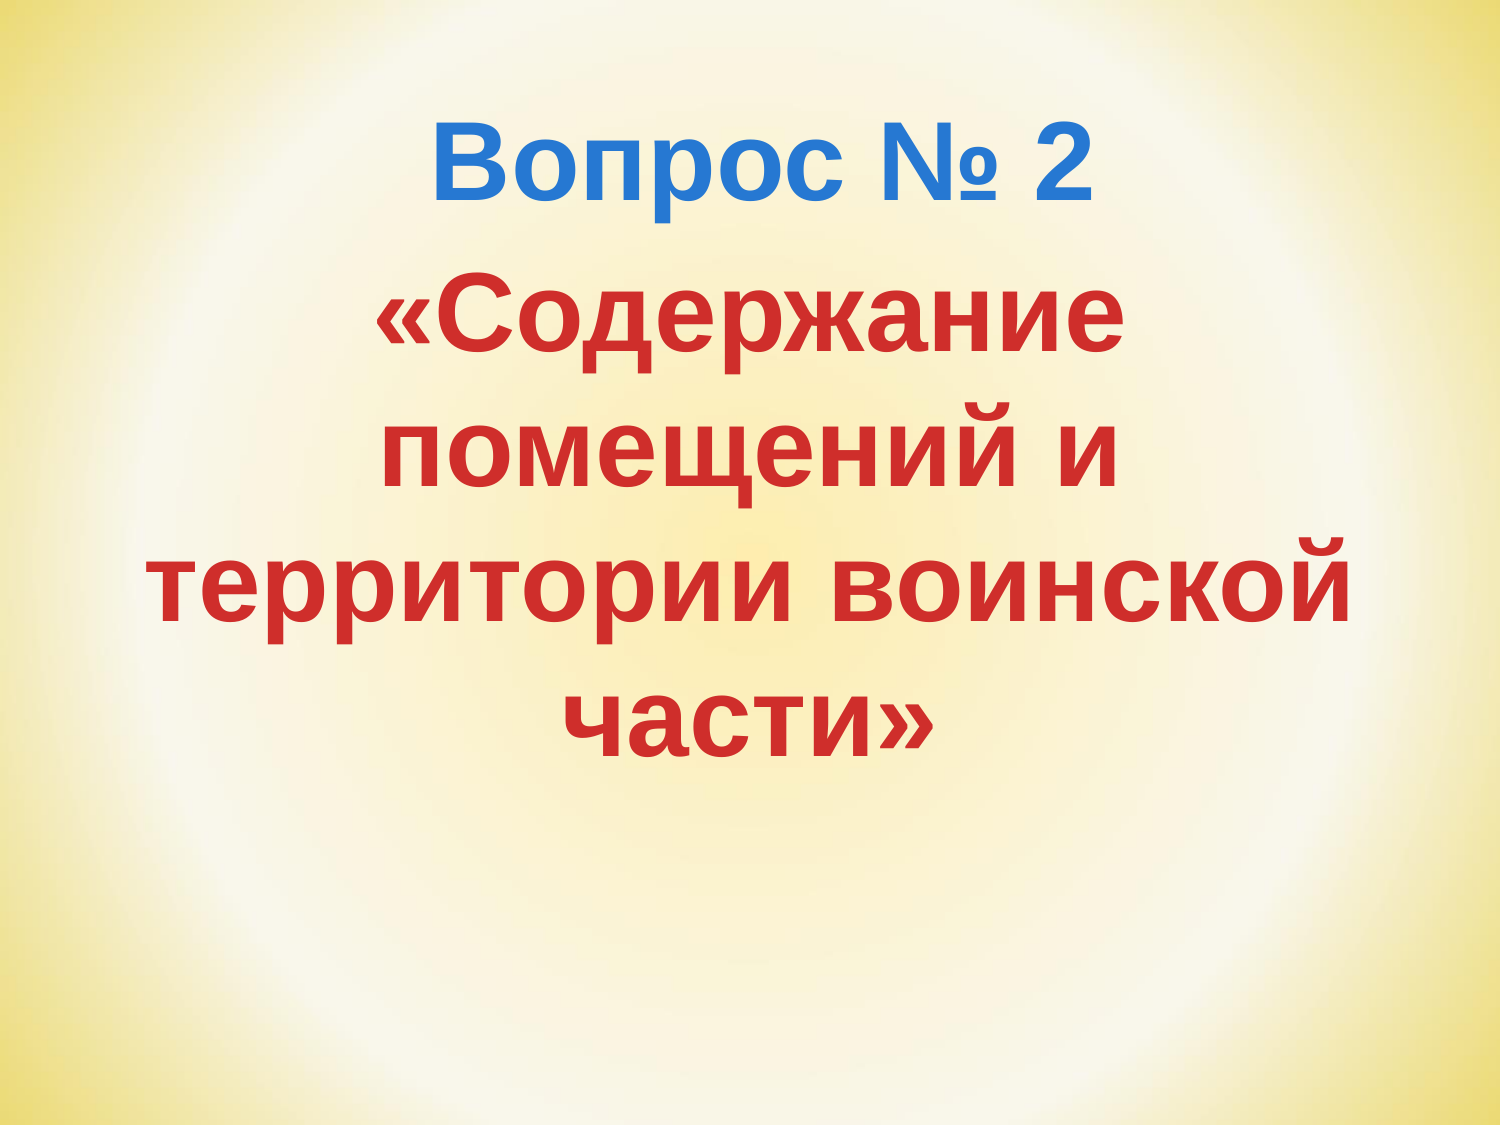

Вопрос № 2
«Содержание помещений и территории воинской части»